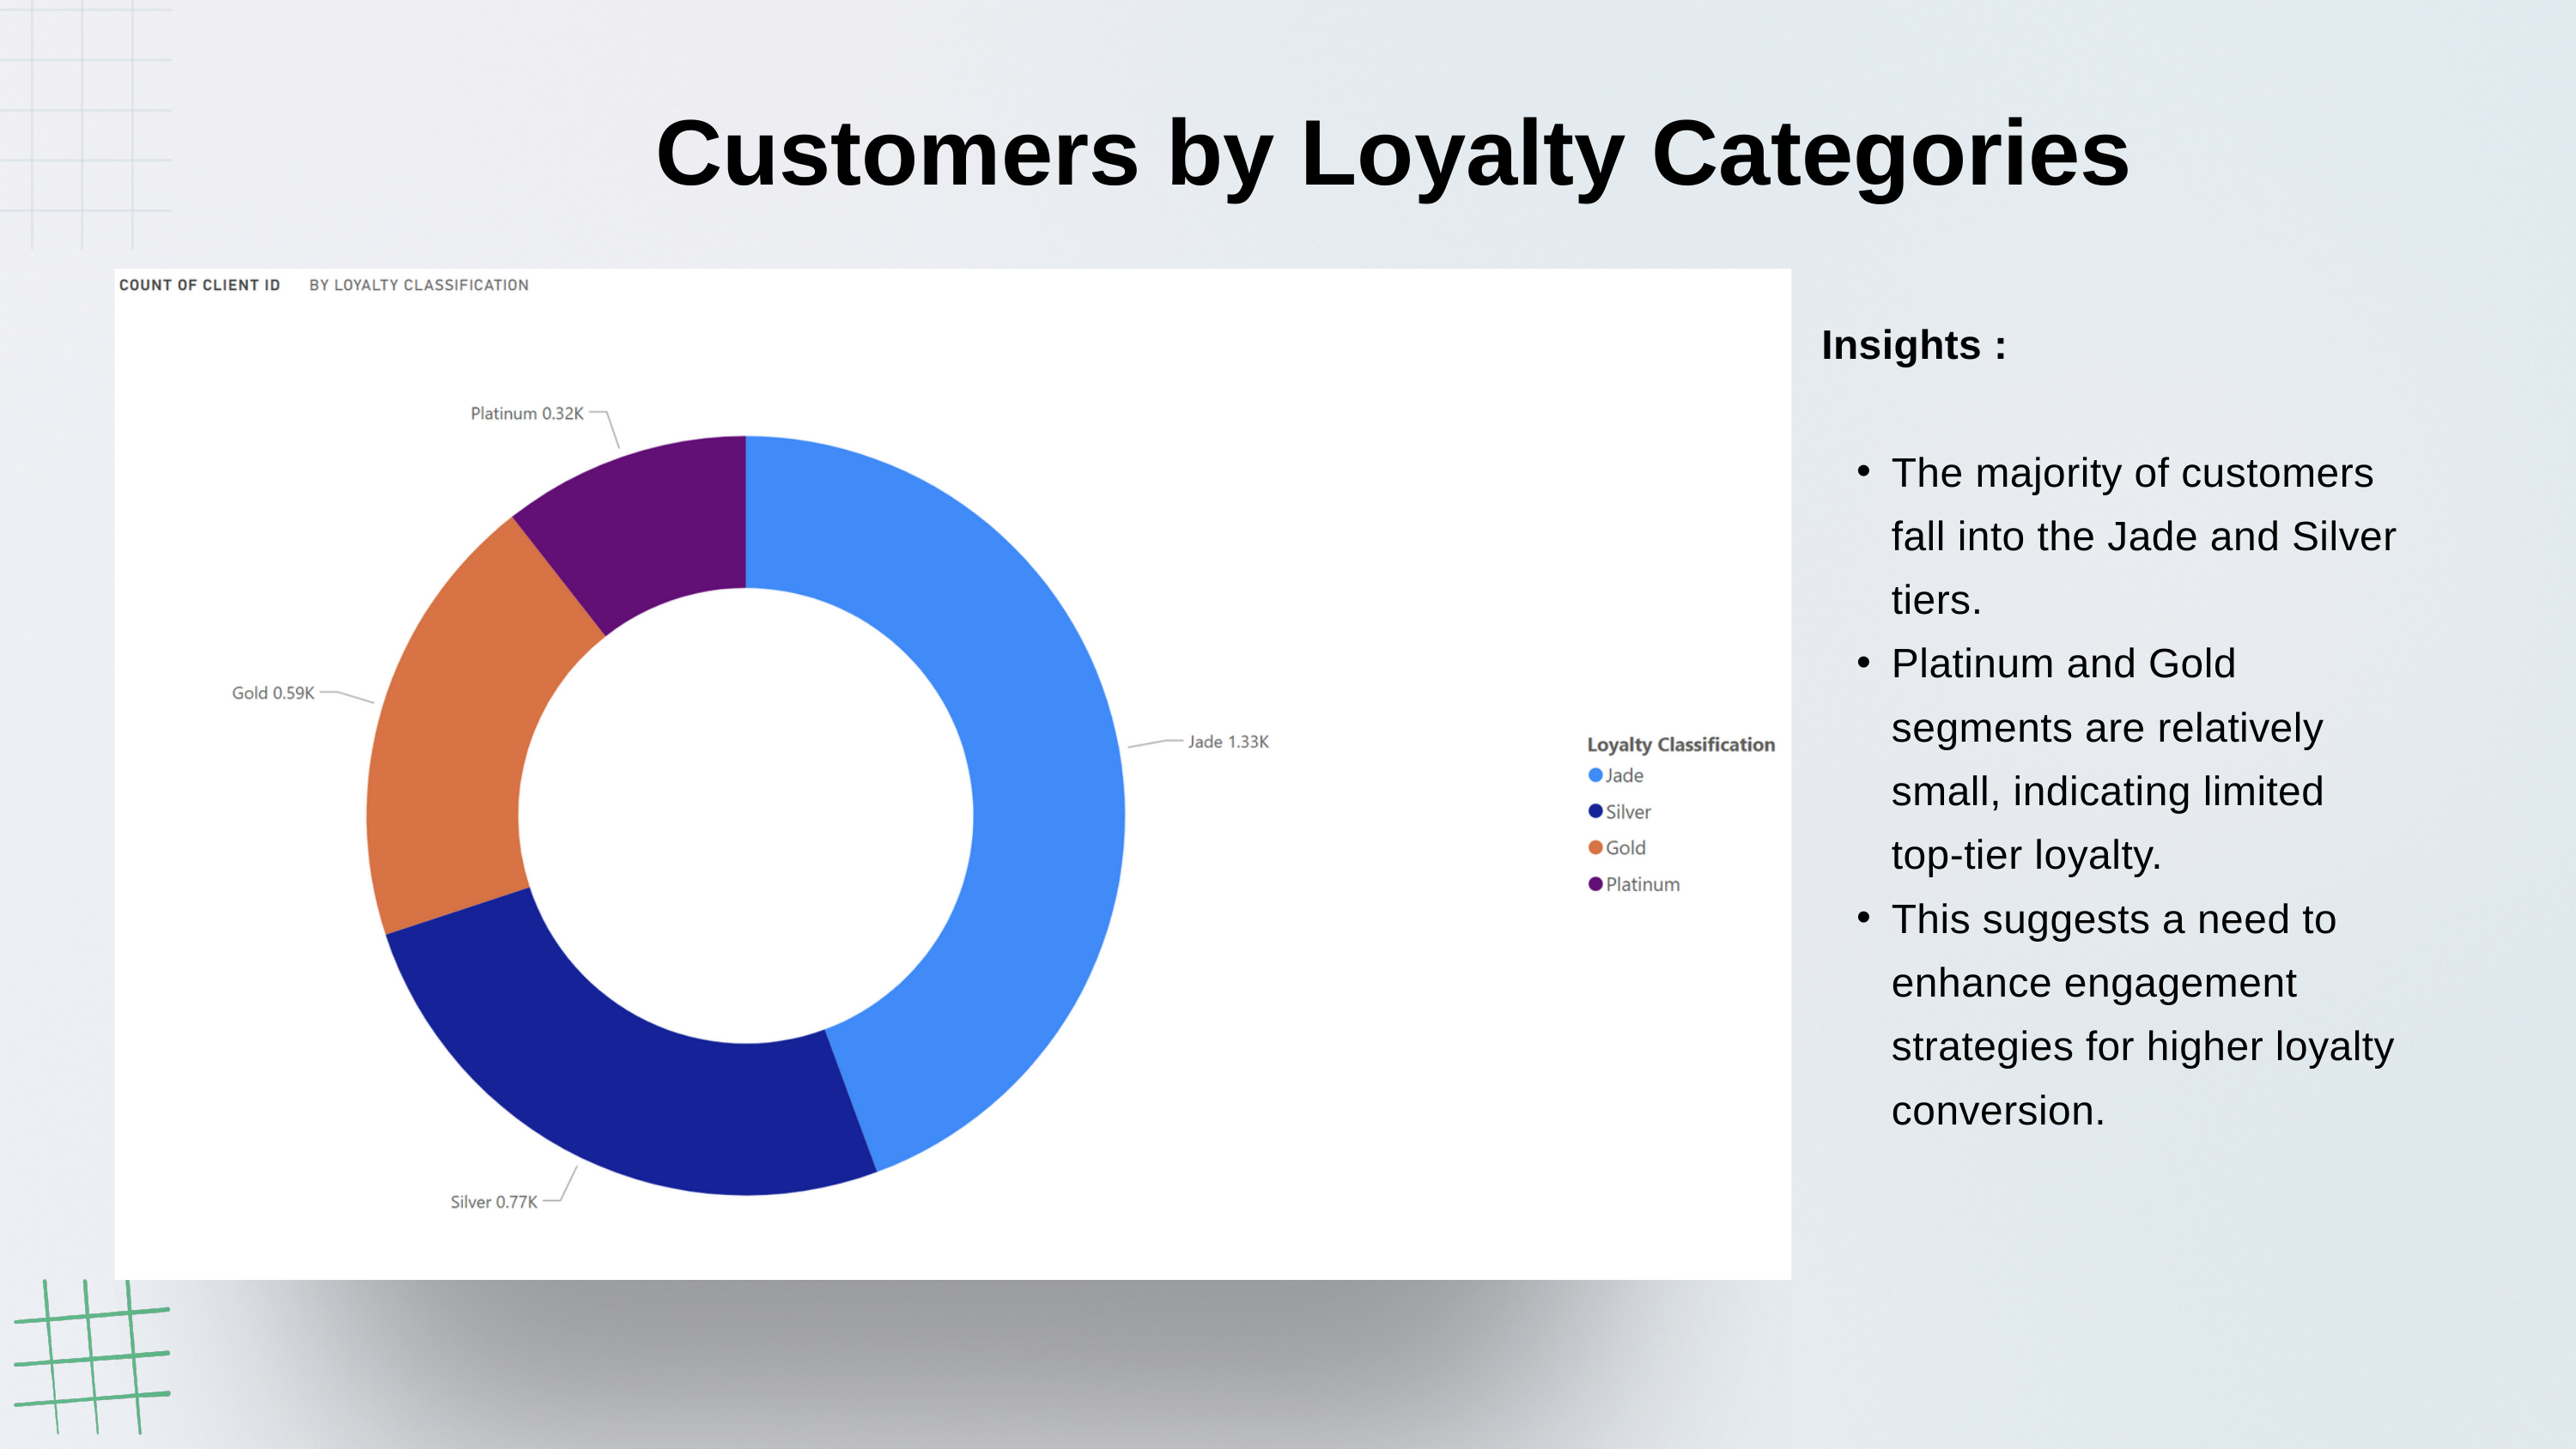

Customers by Loyalty Categories

Insights :

The majority of customers fall into the Jade and Silver tiers.
Platinum and Gold segments are relatively small, indicating limited top-tier loyalty.
This suggests a need to enhance engagement strategies for higher loyalty conversion.